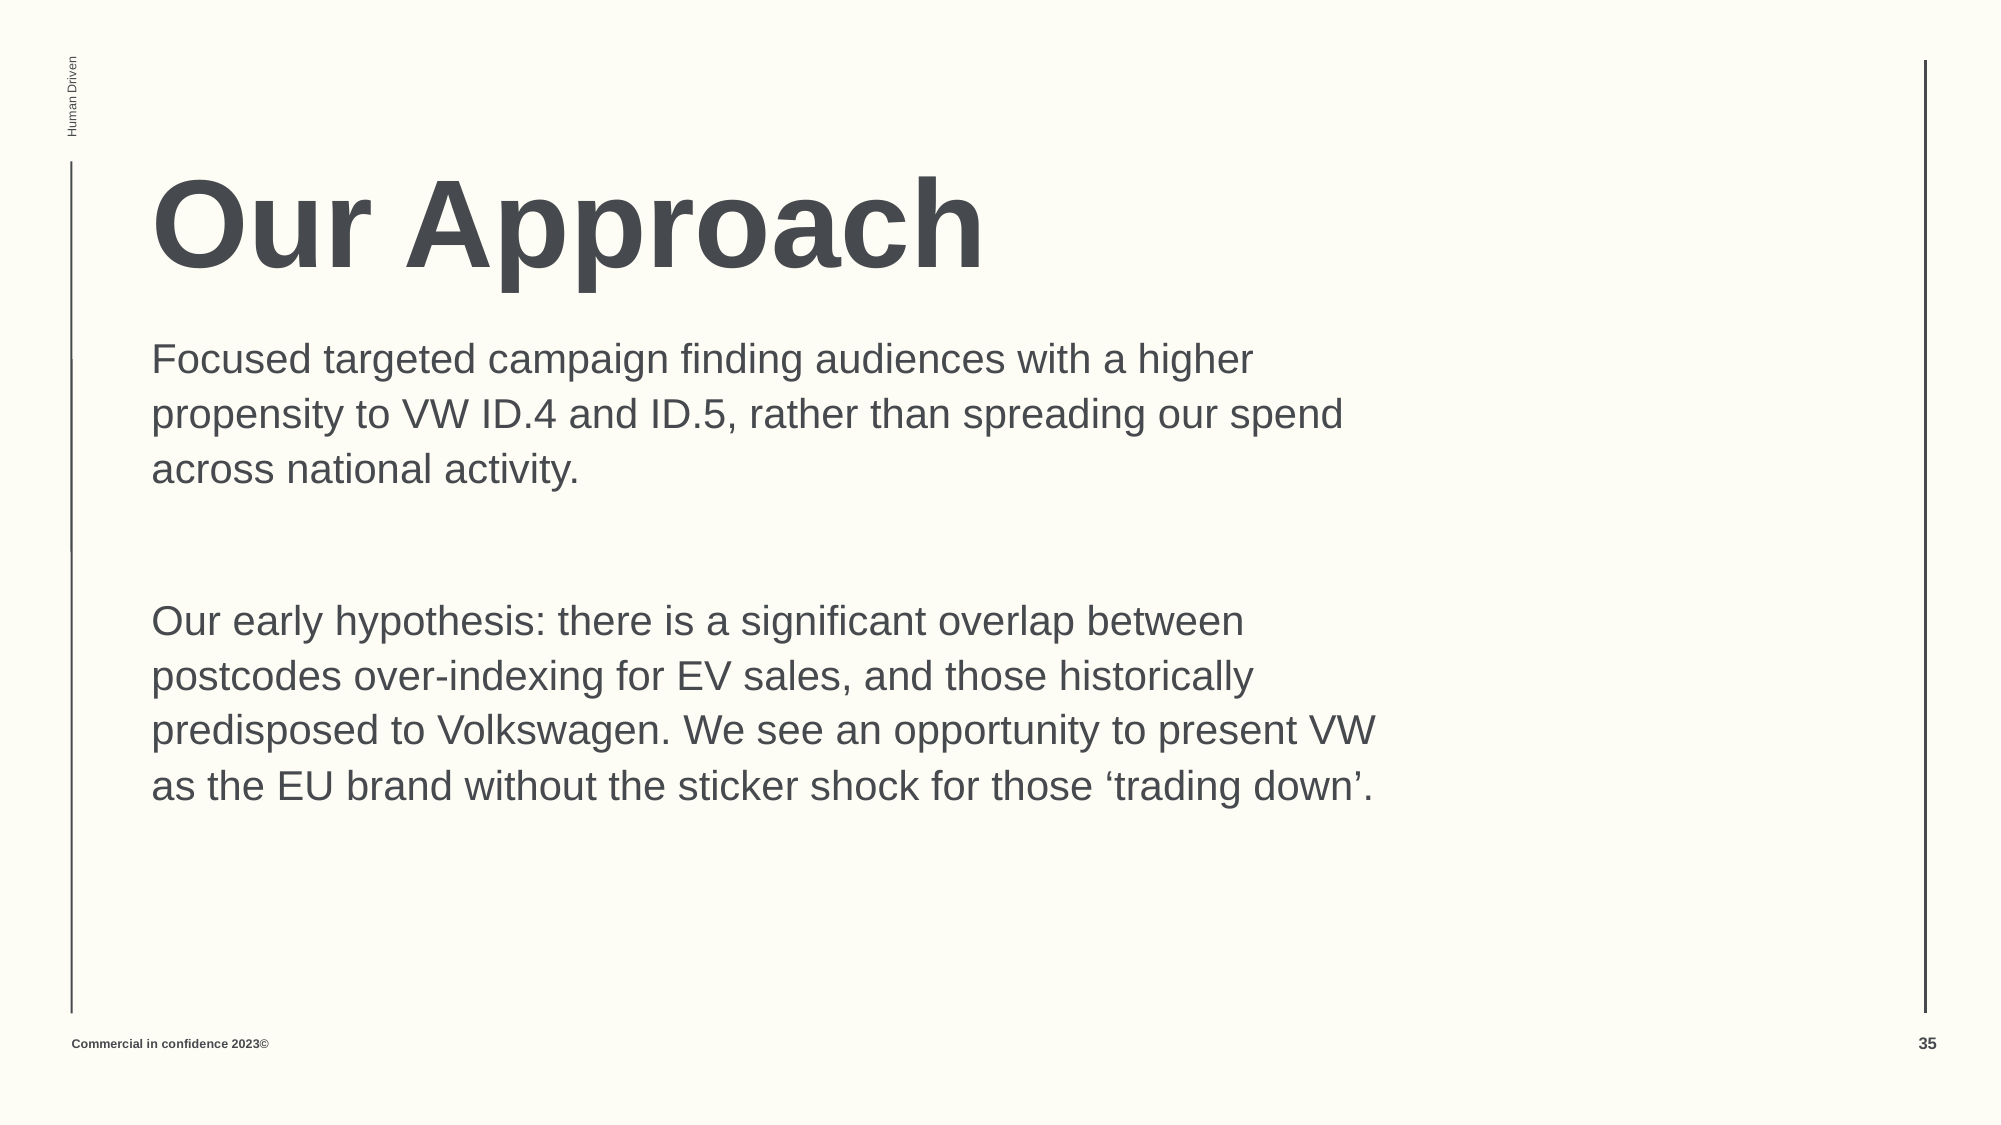

# Our Approach
Focused targeted campaign finding audiences with a higher propensity to VW ID.4 and ID.5, rather than spreading our spend across national activity.

Our early hypothesis: there is a significant overlap between postcodes over-indexing for EV sales, and those historically predisposed to Volkswagen. We see an opportunity to present VW as the EU brand without the sticker shock for those ‘trading down’.
Commercial in confidence 2023©
35